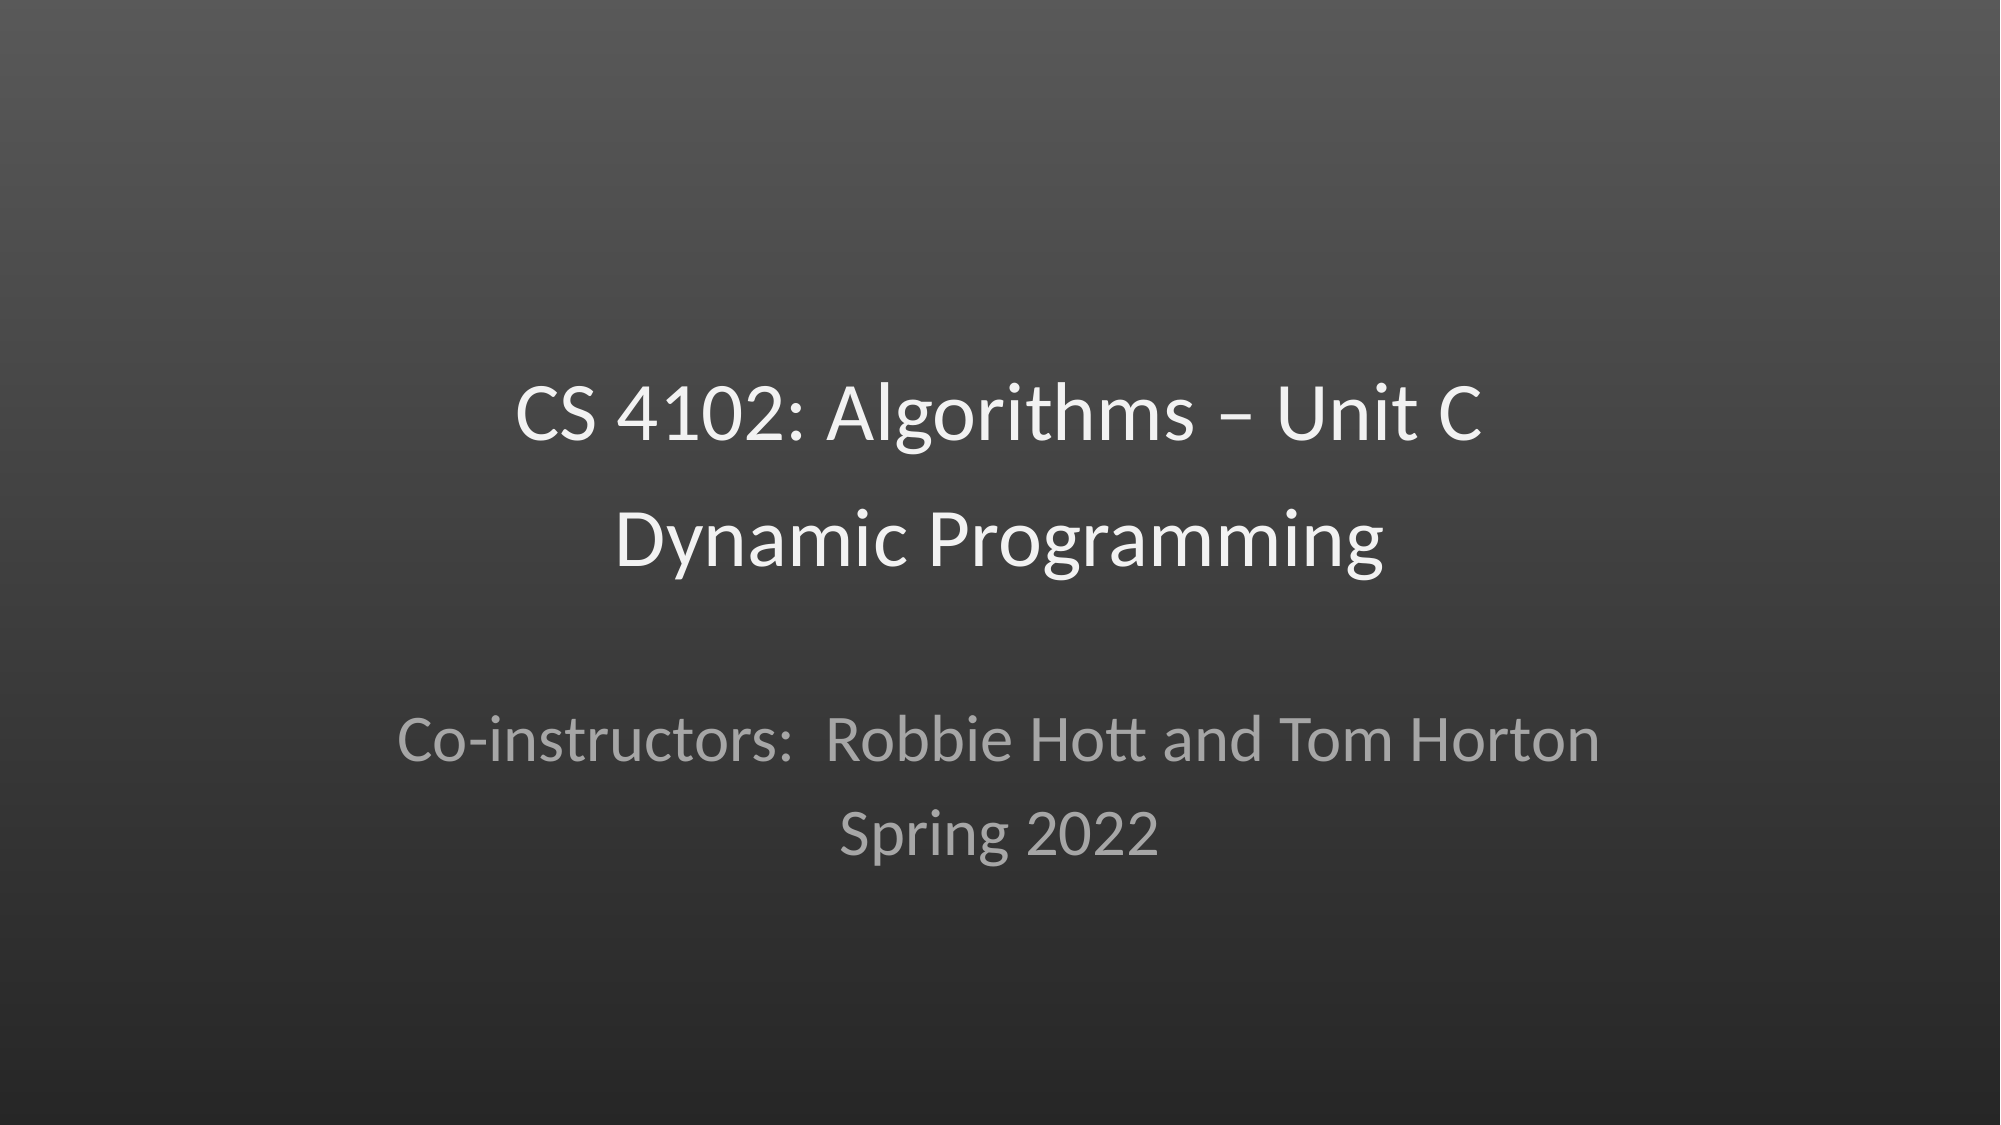

# CS 4102: Algorithms – Unit C Dynamic Programming
Co-instructors:  Robbie Hott and Tom Horton
Spring 2022